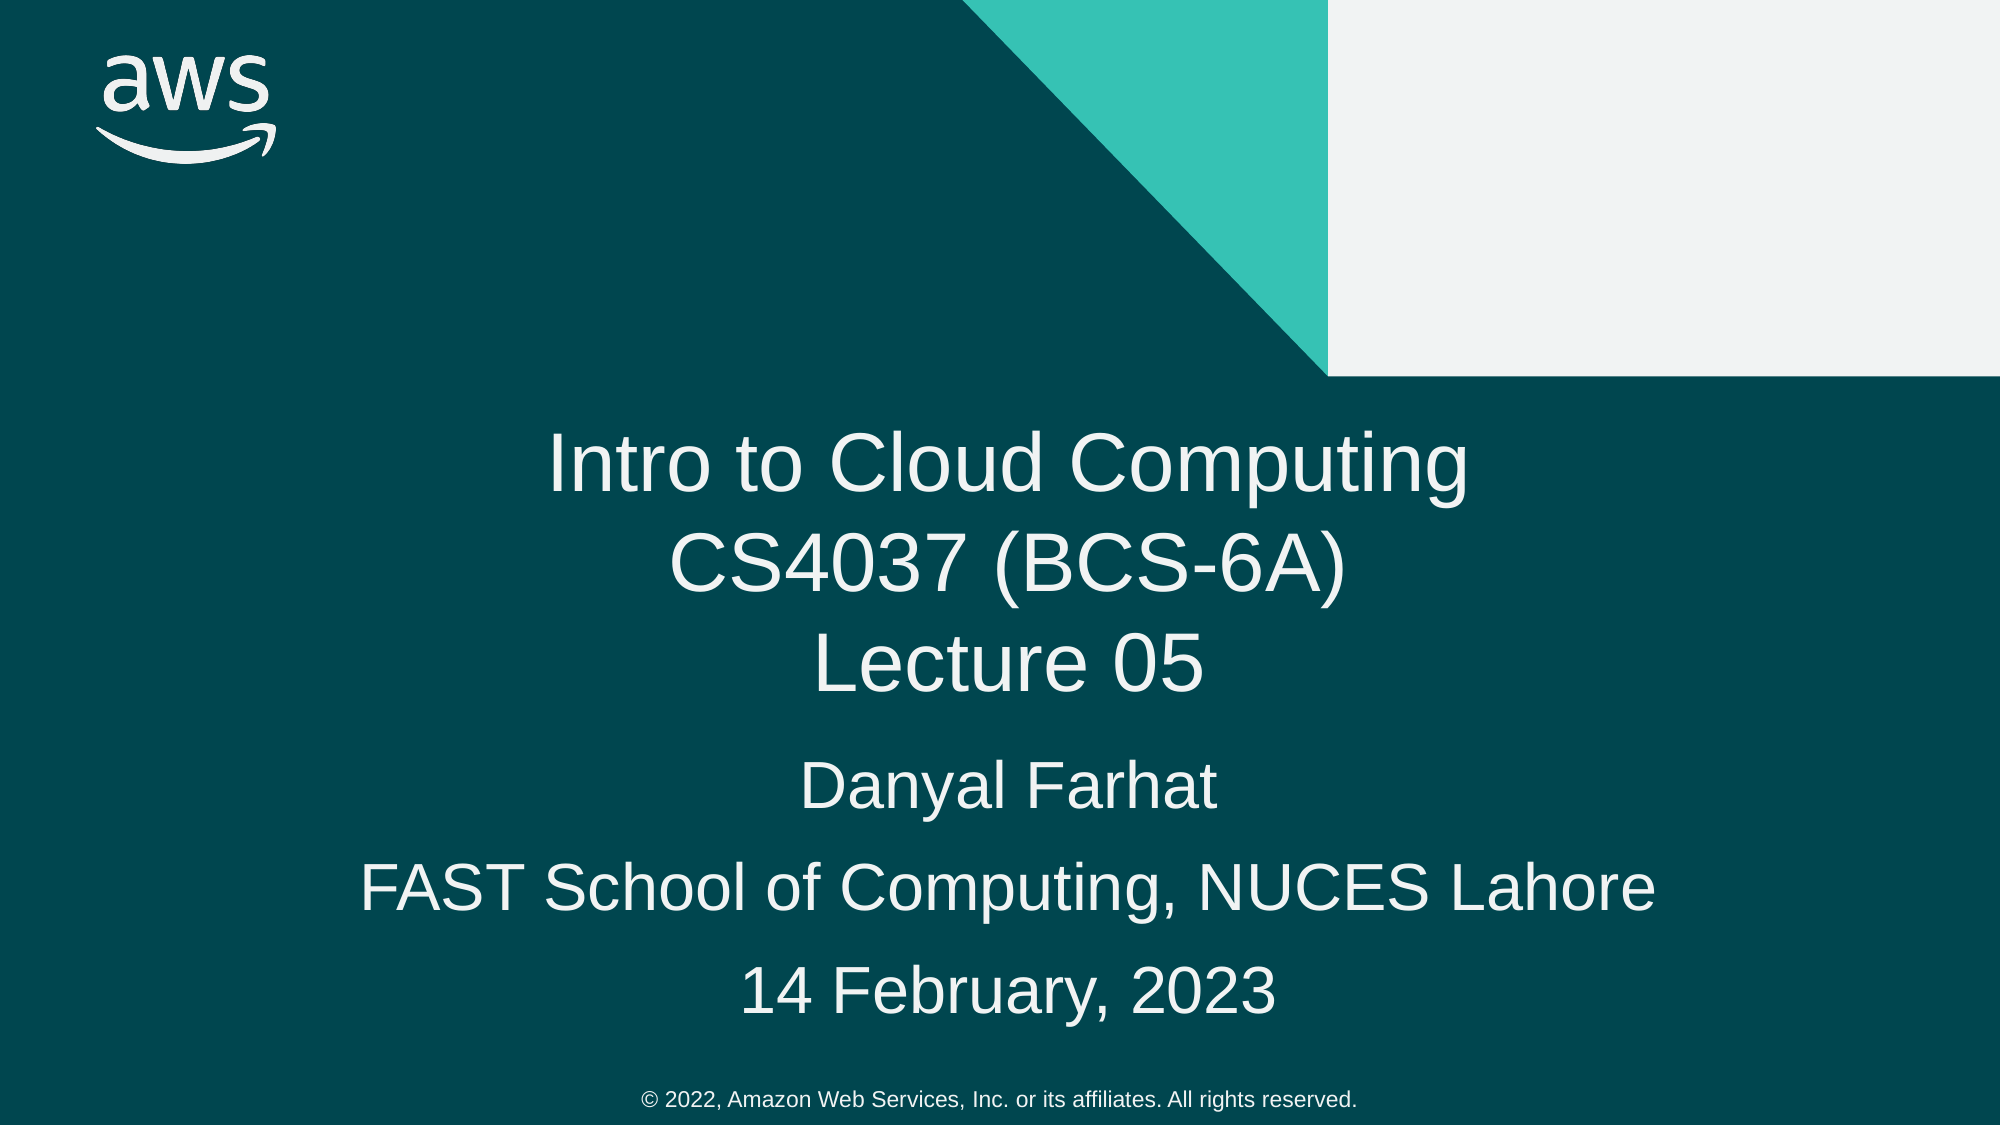

# Intro to Cloud Computing CS4037 (BCS-6A) Lecture 05
Danyal Farhat
FAST School of Computing, NUCES Lahore
14 February, 2023